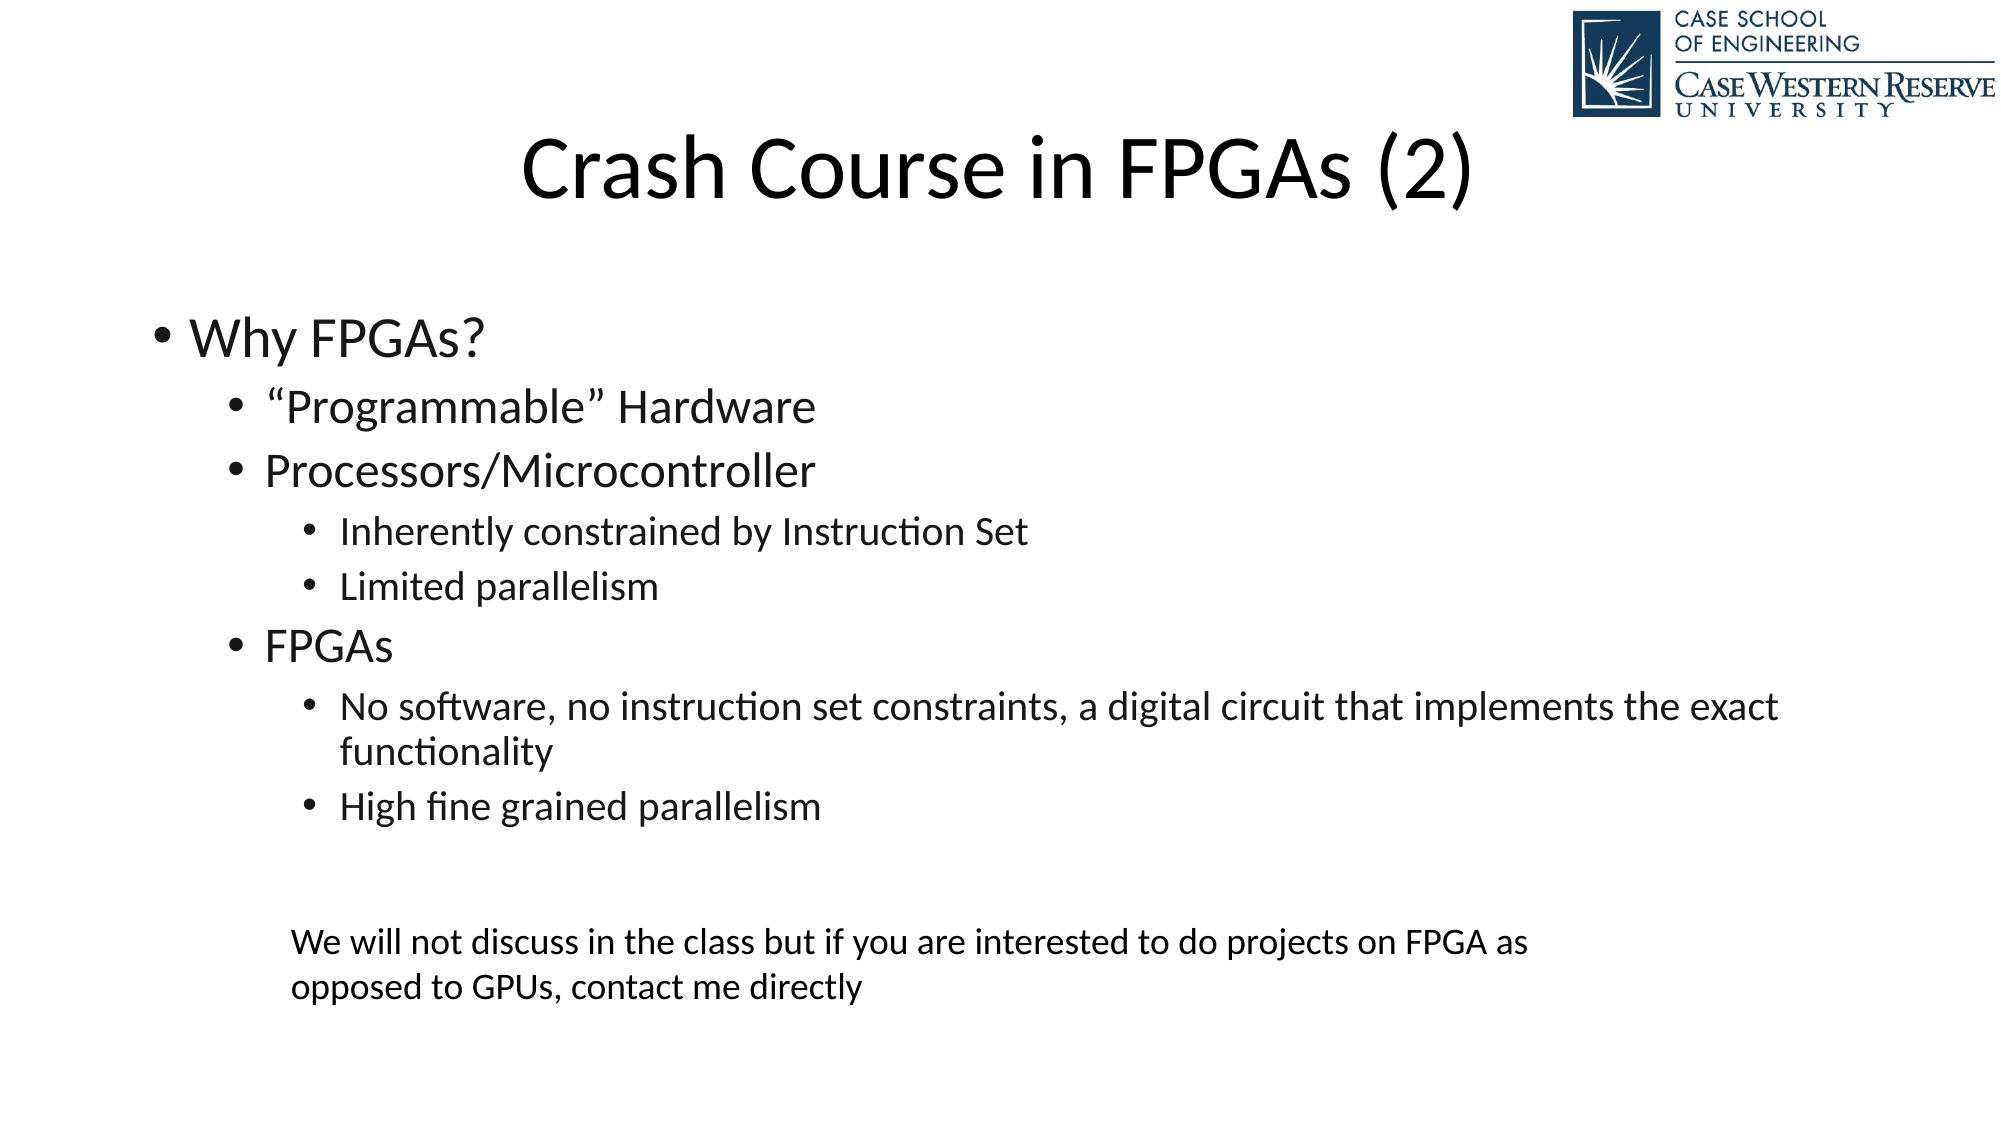

# Crash Course in FPGAs (2)
Why FPGAs?
“Programmable” Hardware
Processors/Microcontroller
Inherently constrained by Instruction Set
Limited parallelism
FPGAs
No software, no instruction set constraints, a digital circuit that implements the exact functionality
High fine grained parallelism

We will not discuss in the class but if you are interested to do projects on FPGA as opposed to GPUs, contact me directly